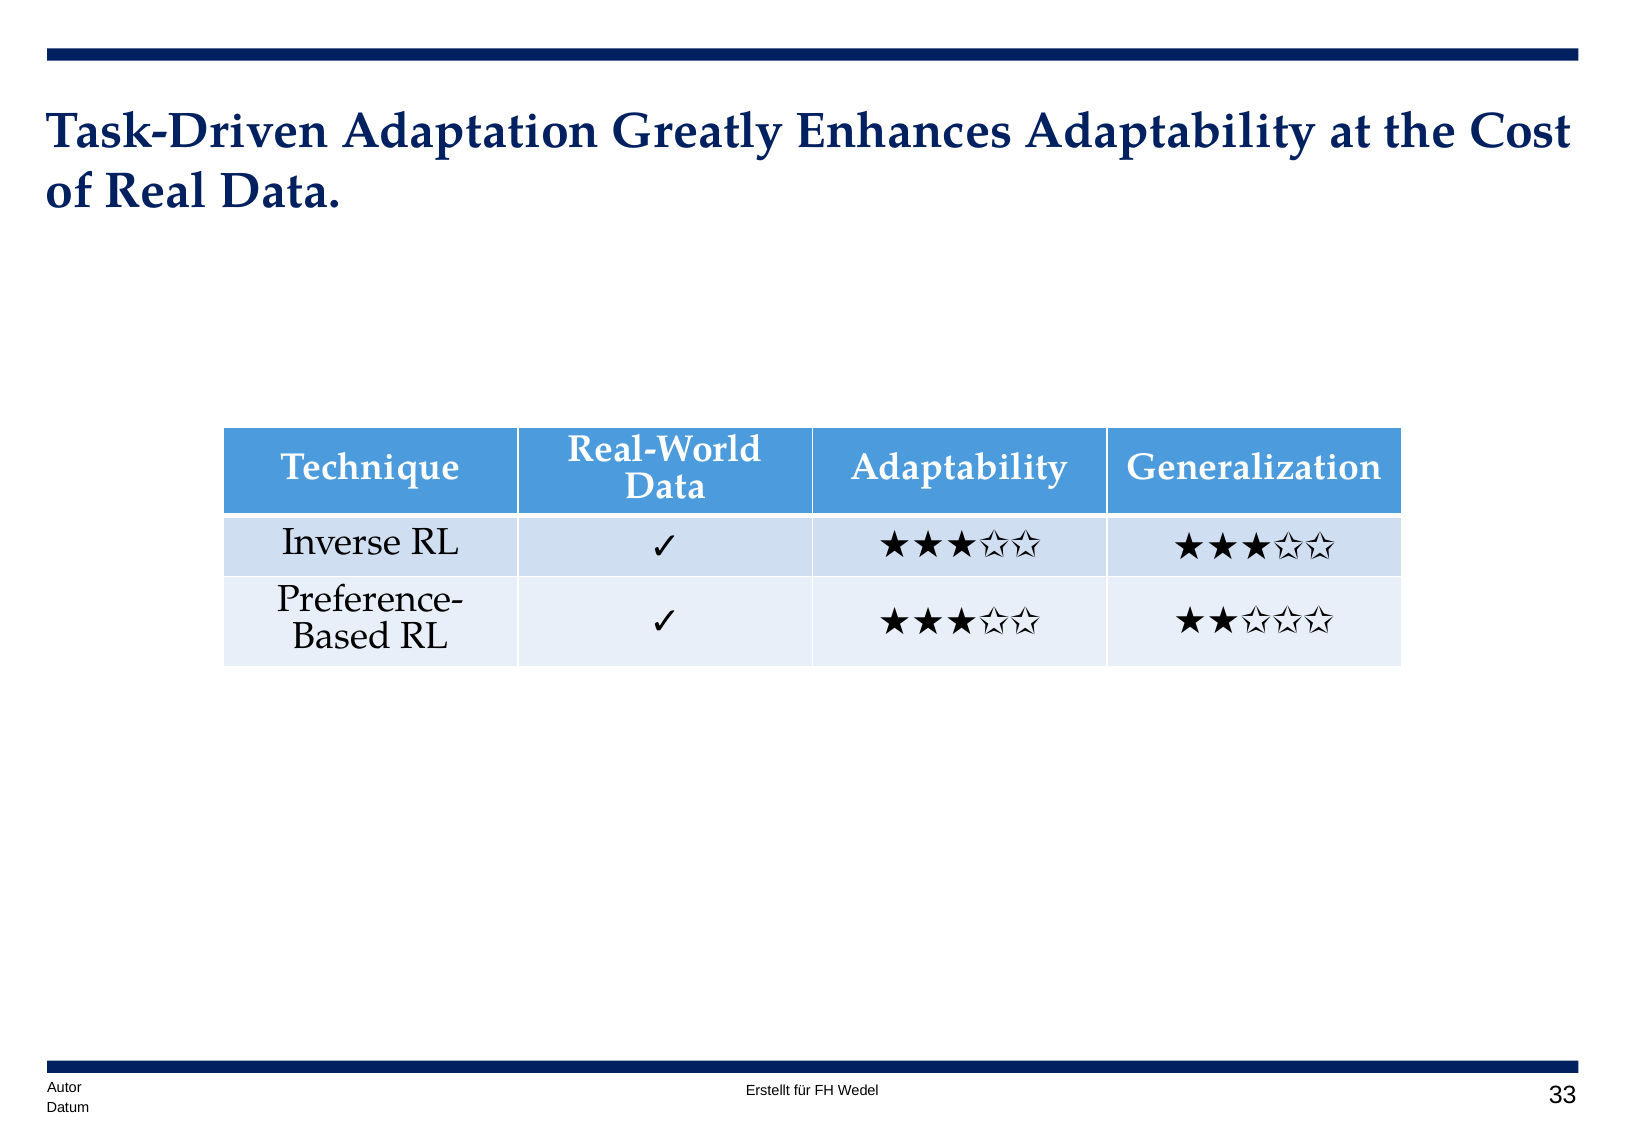

# Task-Driven Adaptation Greatly Enhances Adaptability at the Cost of Real Data.
| Technique | Real-World Data | Adaptability | Generalization |
| --- | --- | --- | --- |
| Inverse RL | ✓ | ★★★✩✩ | ★★★✩✩ |
| Preference-Based RL | ✓ | ★★★✩✩ | ★★✩✩✩ |
Autor
33
Datum